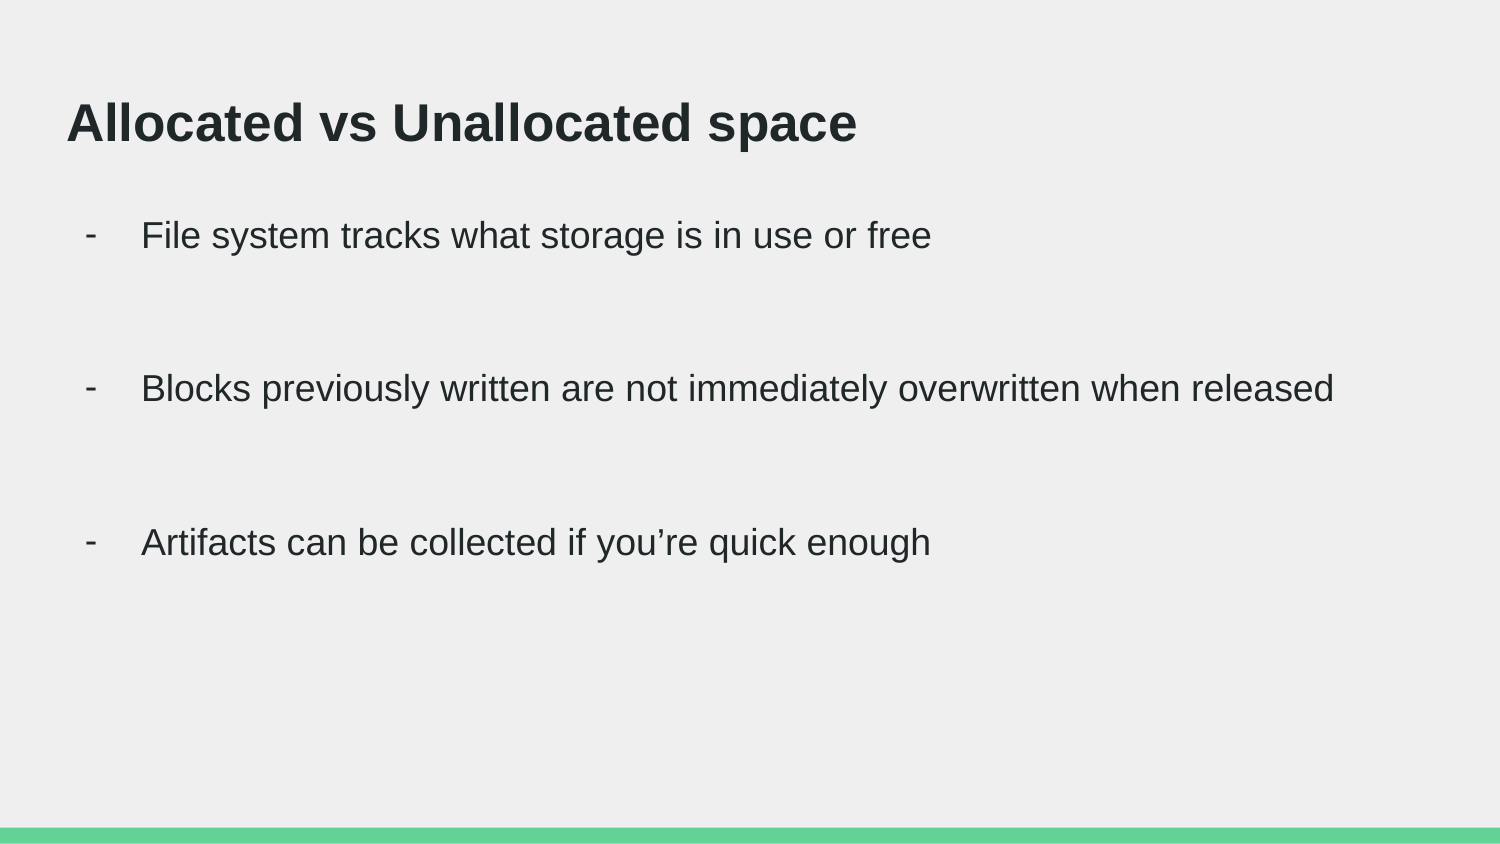

# Allocated vs Unallocated space
File system tracks what storage is in use or free

Blocks previously written are not immediately overwritten when released

Artifacts can be collected if you’re quick enough